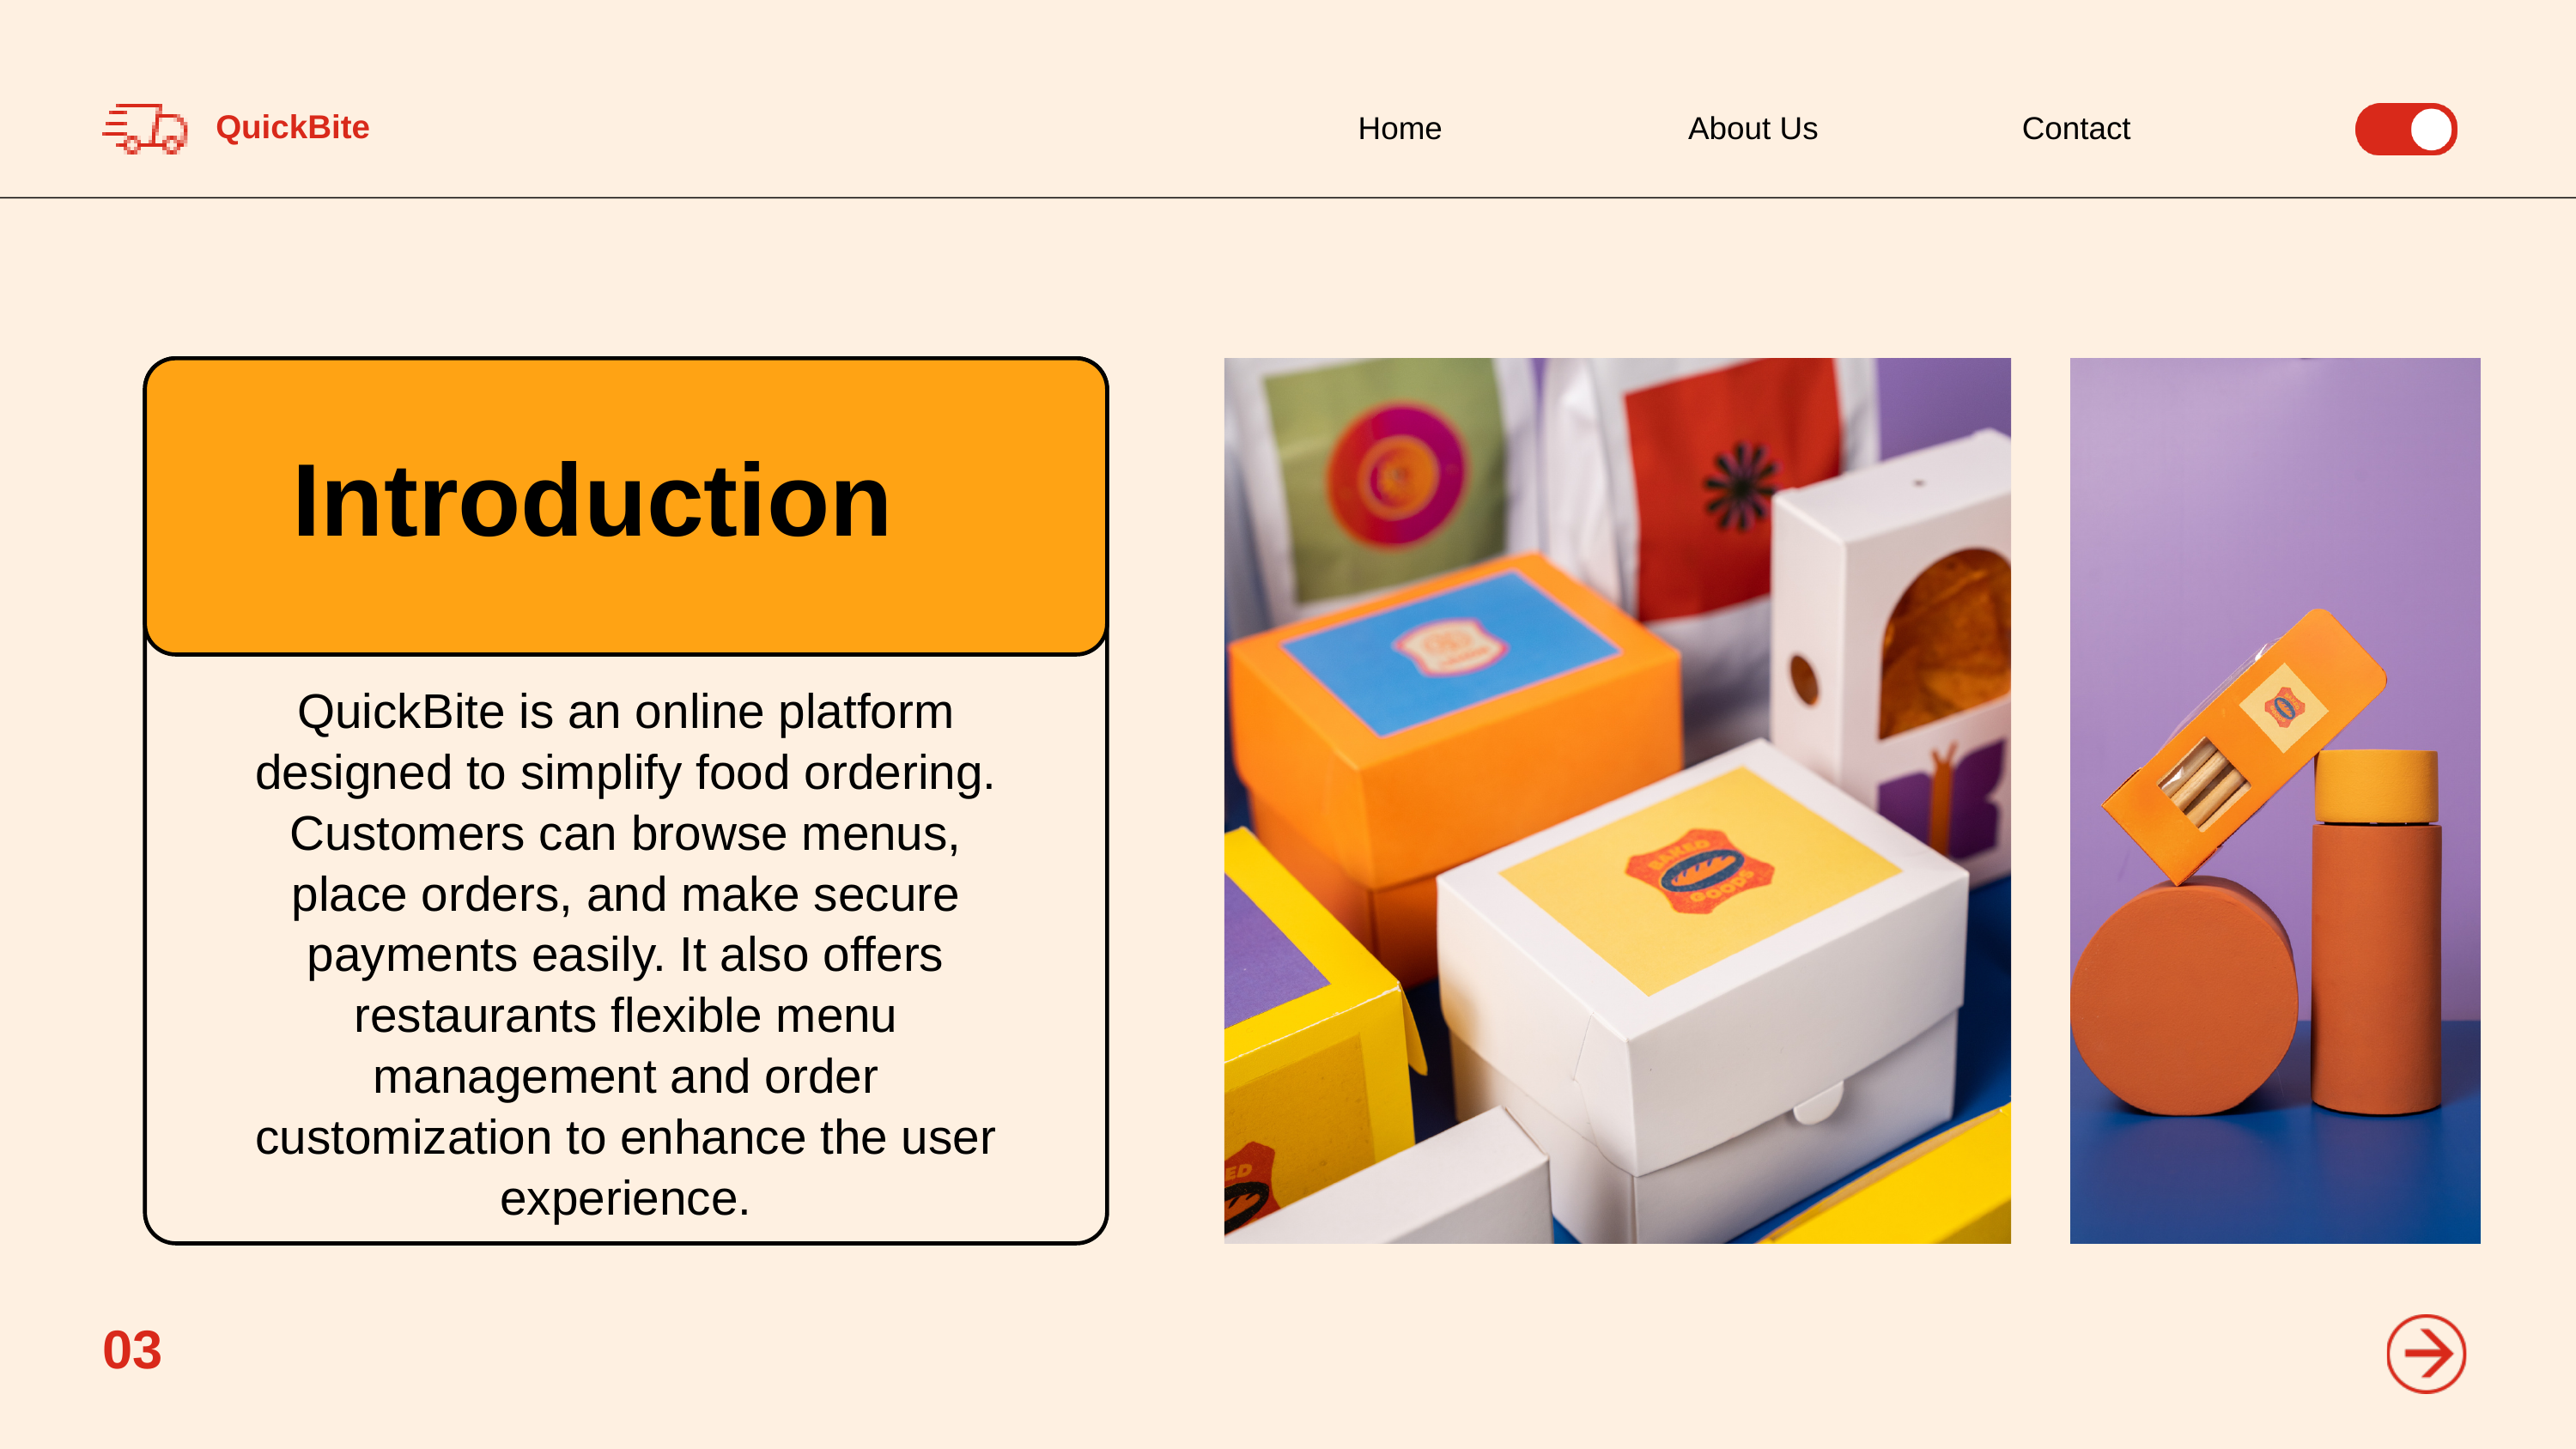

QuickBite
Home
About Us
Contact

Introduction
QuickBite is an online platform designed to simplify food ordering. Customers can browse menus, place orders, and make secure payments easily. It also offers restaurants flexible menu management and order customization to enhance the user experience.

03